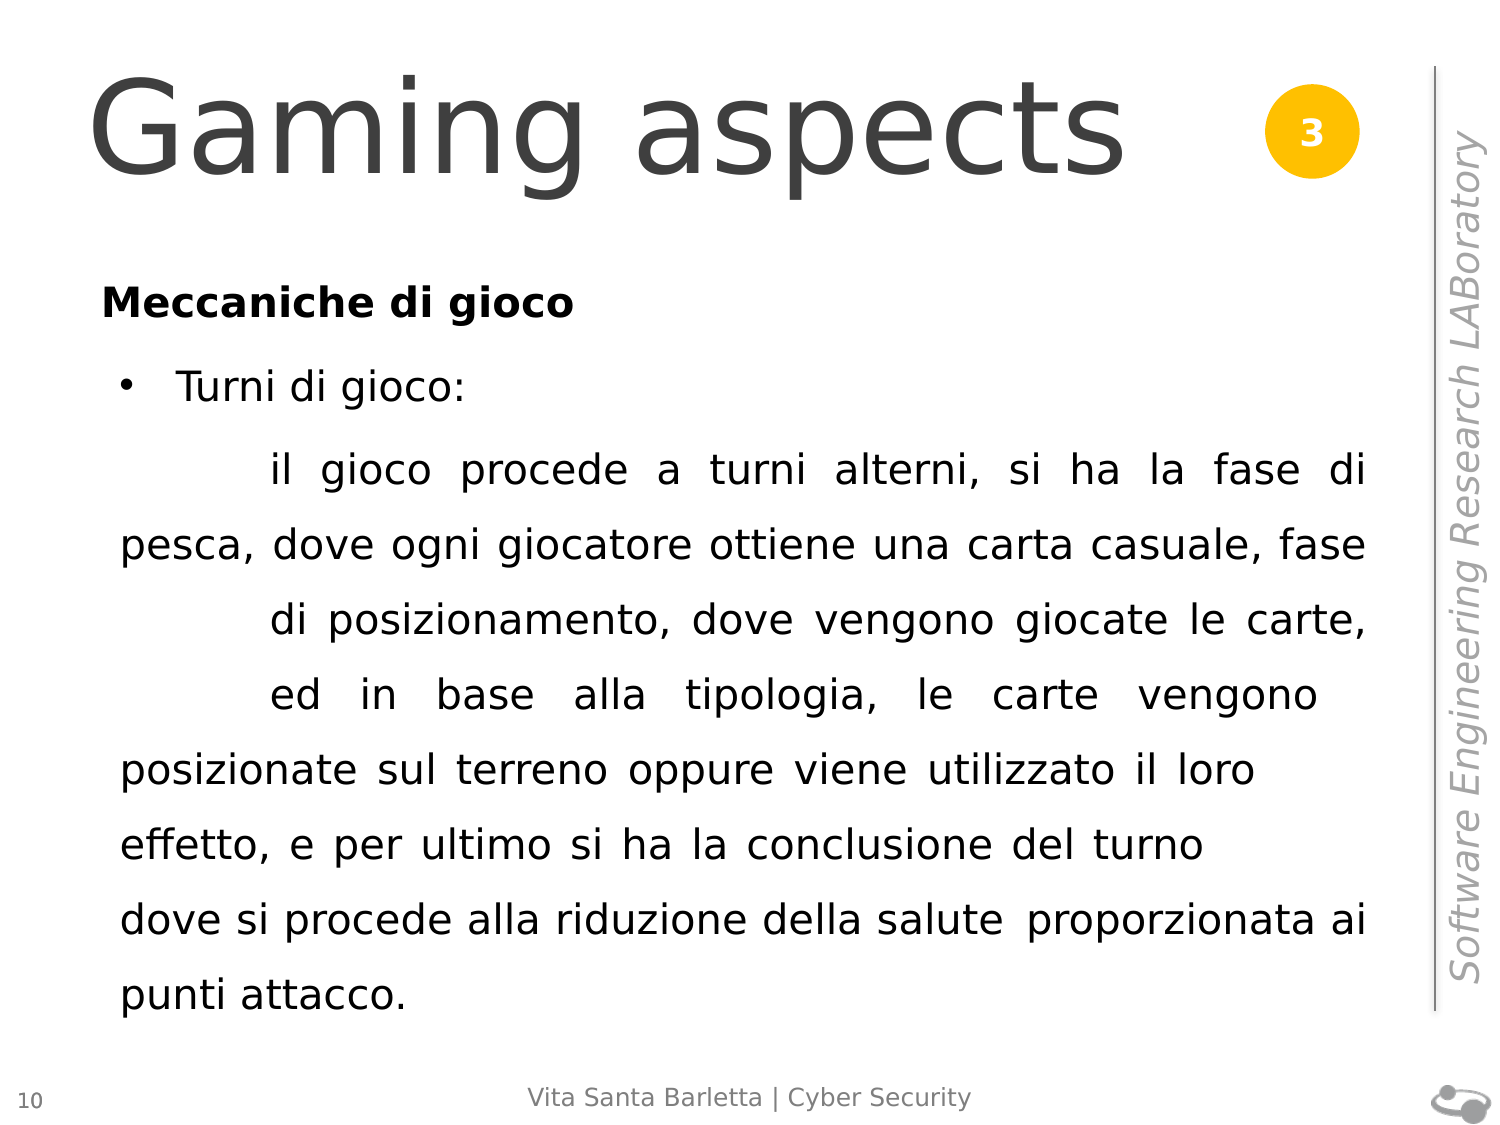

Gaming aspects
3
Meccaniche di gioco
Turni di gioco:
	il gioco procede a turni alterni, si ha la fase di pesca, 	dove ogni giocatore ottiene una carta casuale, fase 	di posizionamento, dove vengono giocate le carte, 	ed in base alla tipologia, le carte vengono 	posizionate sul terreno oppure viene utilizzato il loro 	effetto, e per ultimo si ha la conclusione del turno 	dove si procede alla riduzione della salute 	proporzionata ai punti attacco.